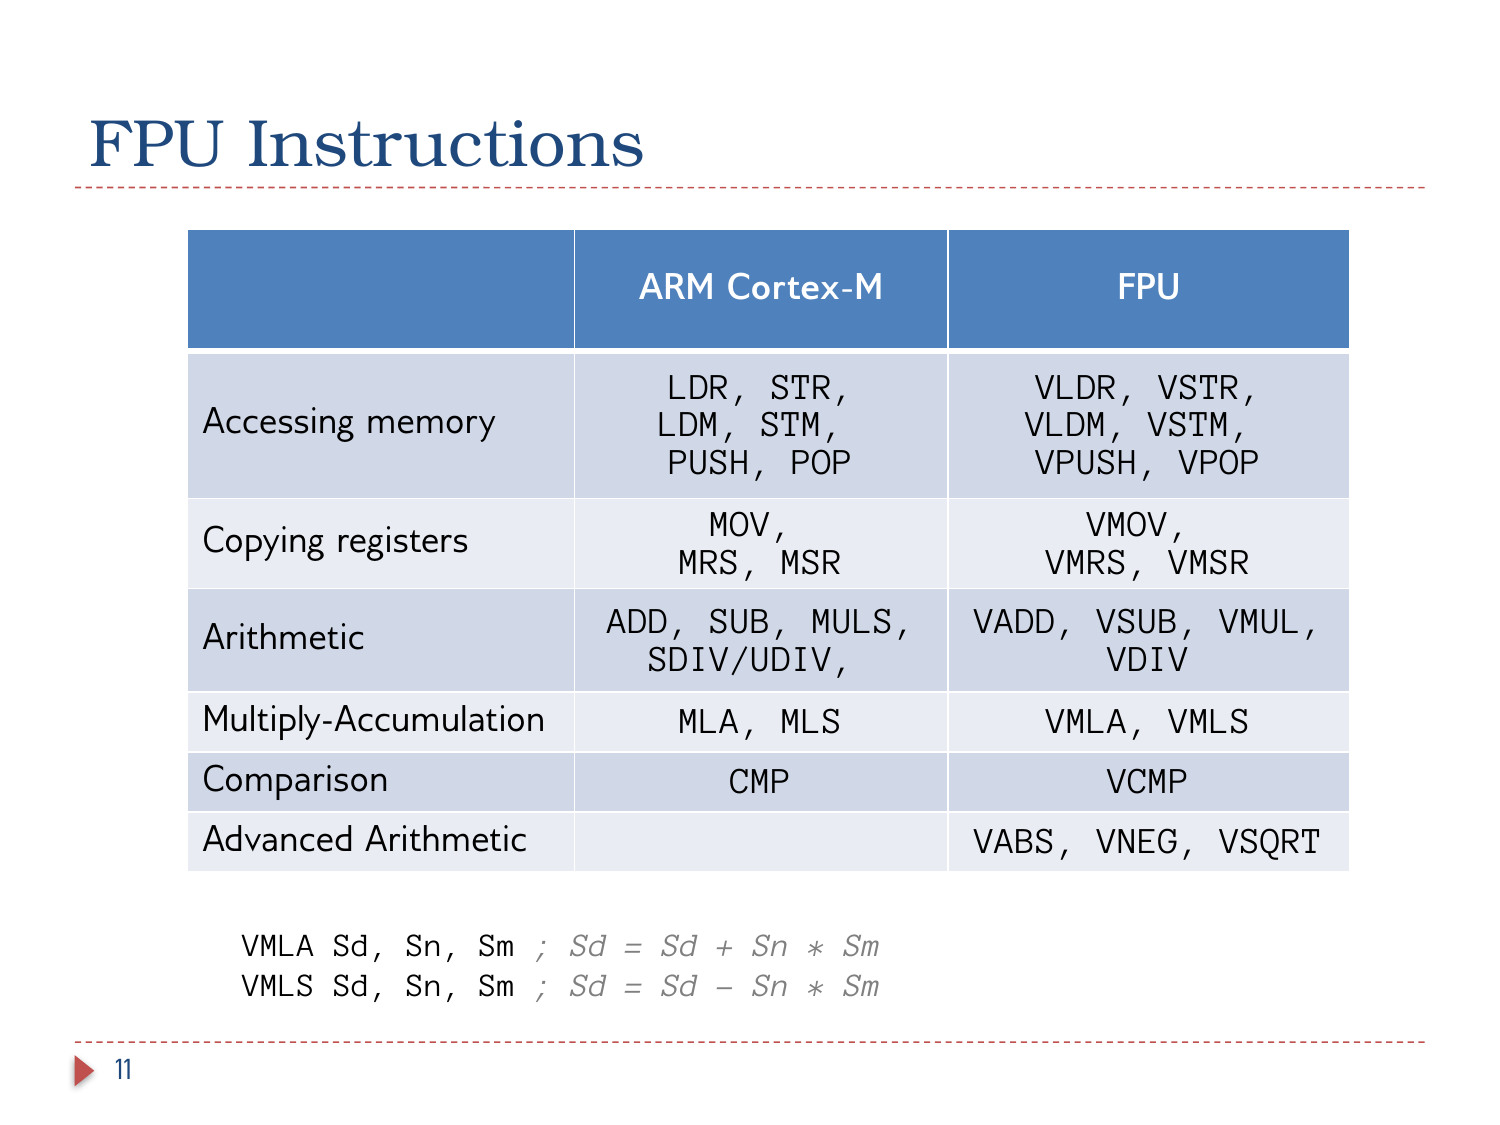

# FPU Instructions
|  | ARM Cortex-M | FPU |
| --- | --- | --- |
| Accessing memory | LDR, STR, LDM, STM, PUSH, POP | VLDR, VSTR, VLDM, VSTM, VPUSH, VPOP |
| Copying registers | MOV, MRS, MSR | VMOV, VMRS, VMSR |
| Arithmetic | ADD, SUB, MULS, SDIV/UDIV, | VADD, VSUB, VMUL, VDIV |
| Multiply-Accumulation | MLA, MLS | VMLA, VMLS |
| Comparison | CMP | VCMP |
| Advanced Arithmetic |  | VABS, VNEG, VSQRT |
VMLA Sd, Sn, Sm ; Sd = Sd + Sn * Sm
VMLS Sd, Sn, Sm ; Sd = Sd - Sn * Sm
11